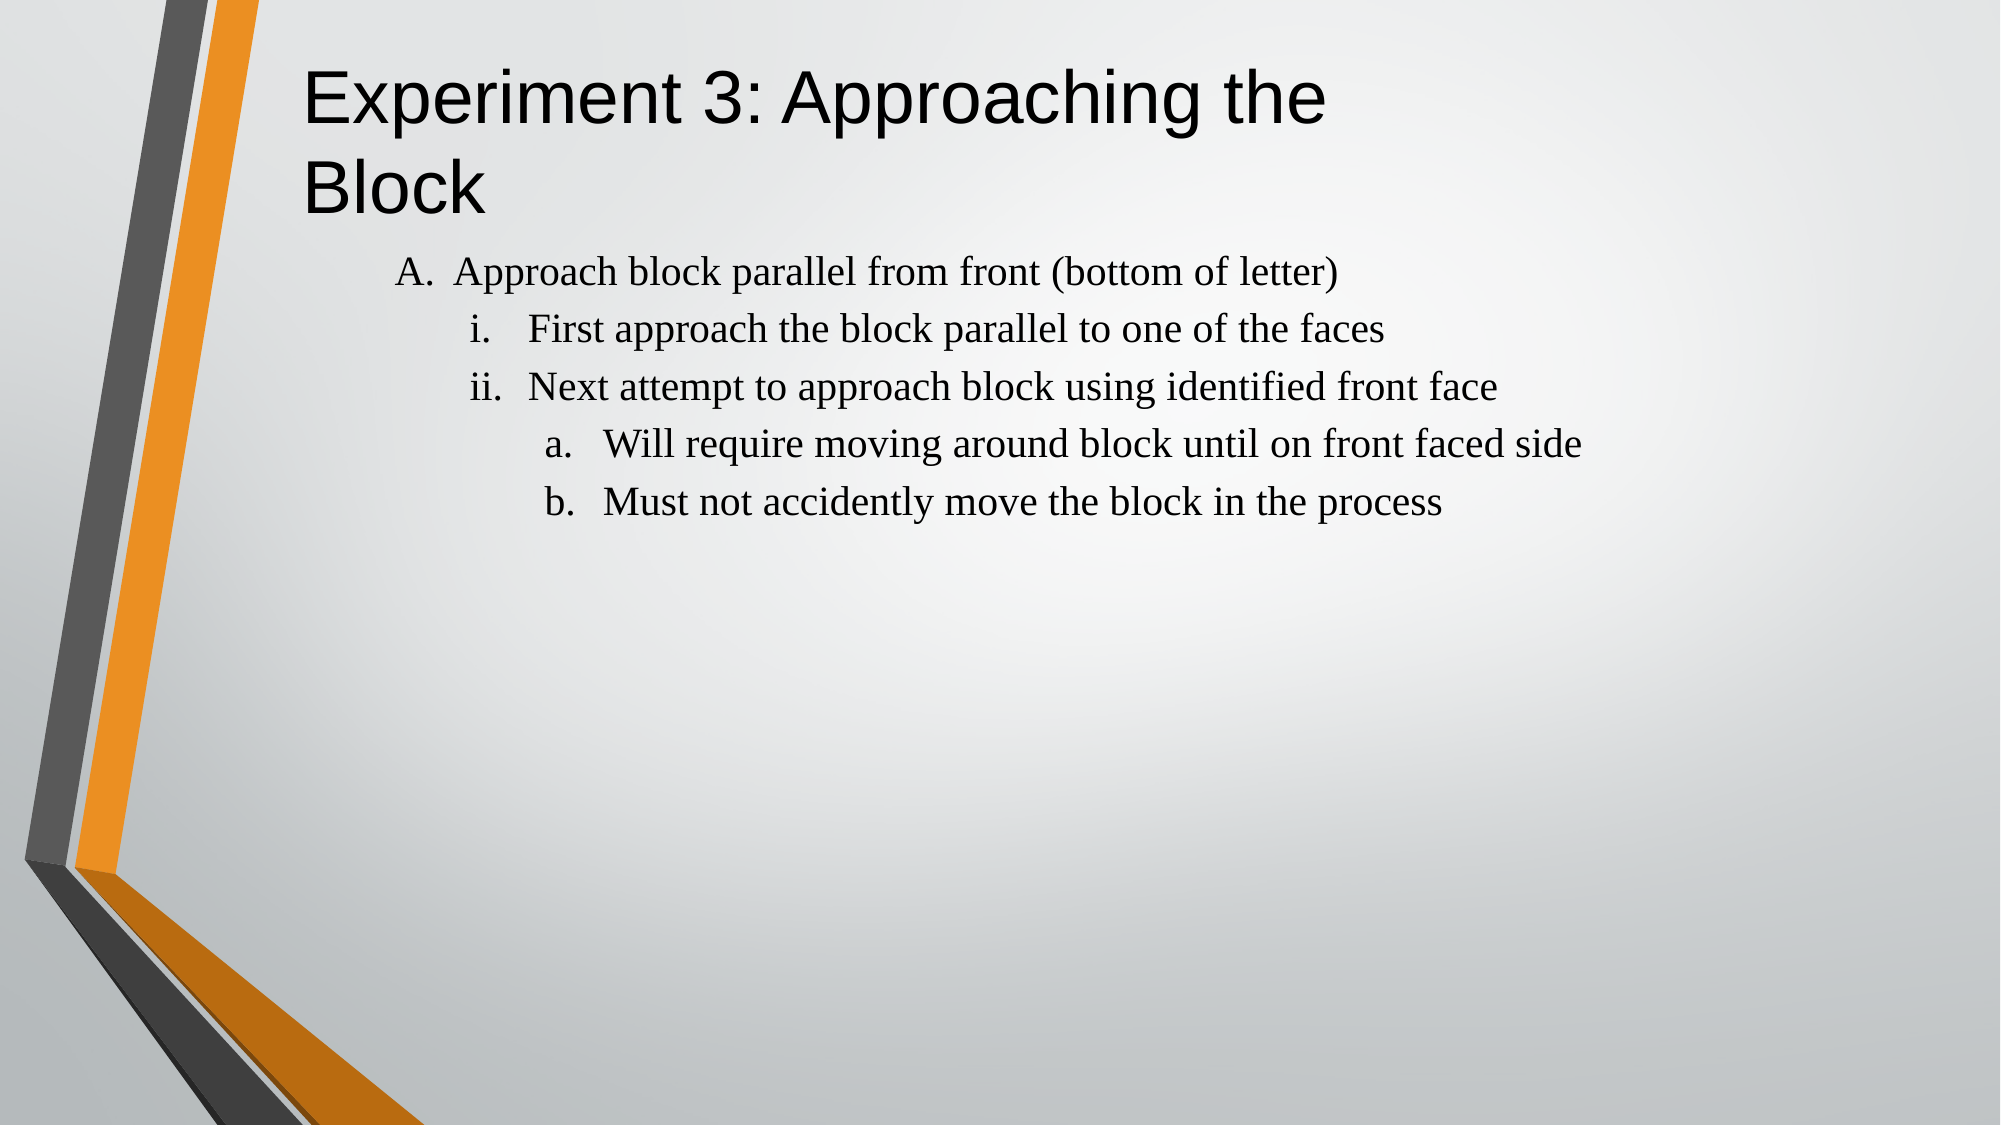

Experiment 3: Approaching the Block
Approach block parallel from front (bottom of letter)
First approach the block parallel to one of the faces
Next attempt to approach block using identified front face
Will require moving around block until on front faced side
Must not accidently move the block in the process